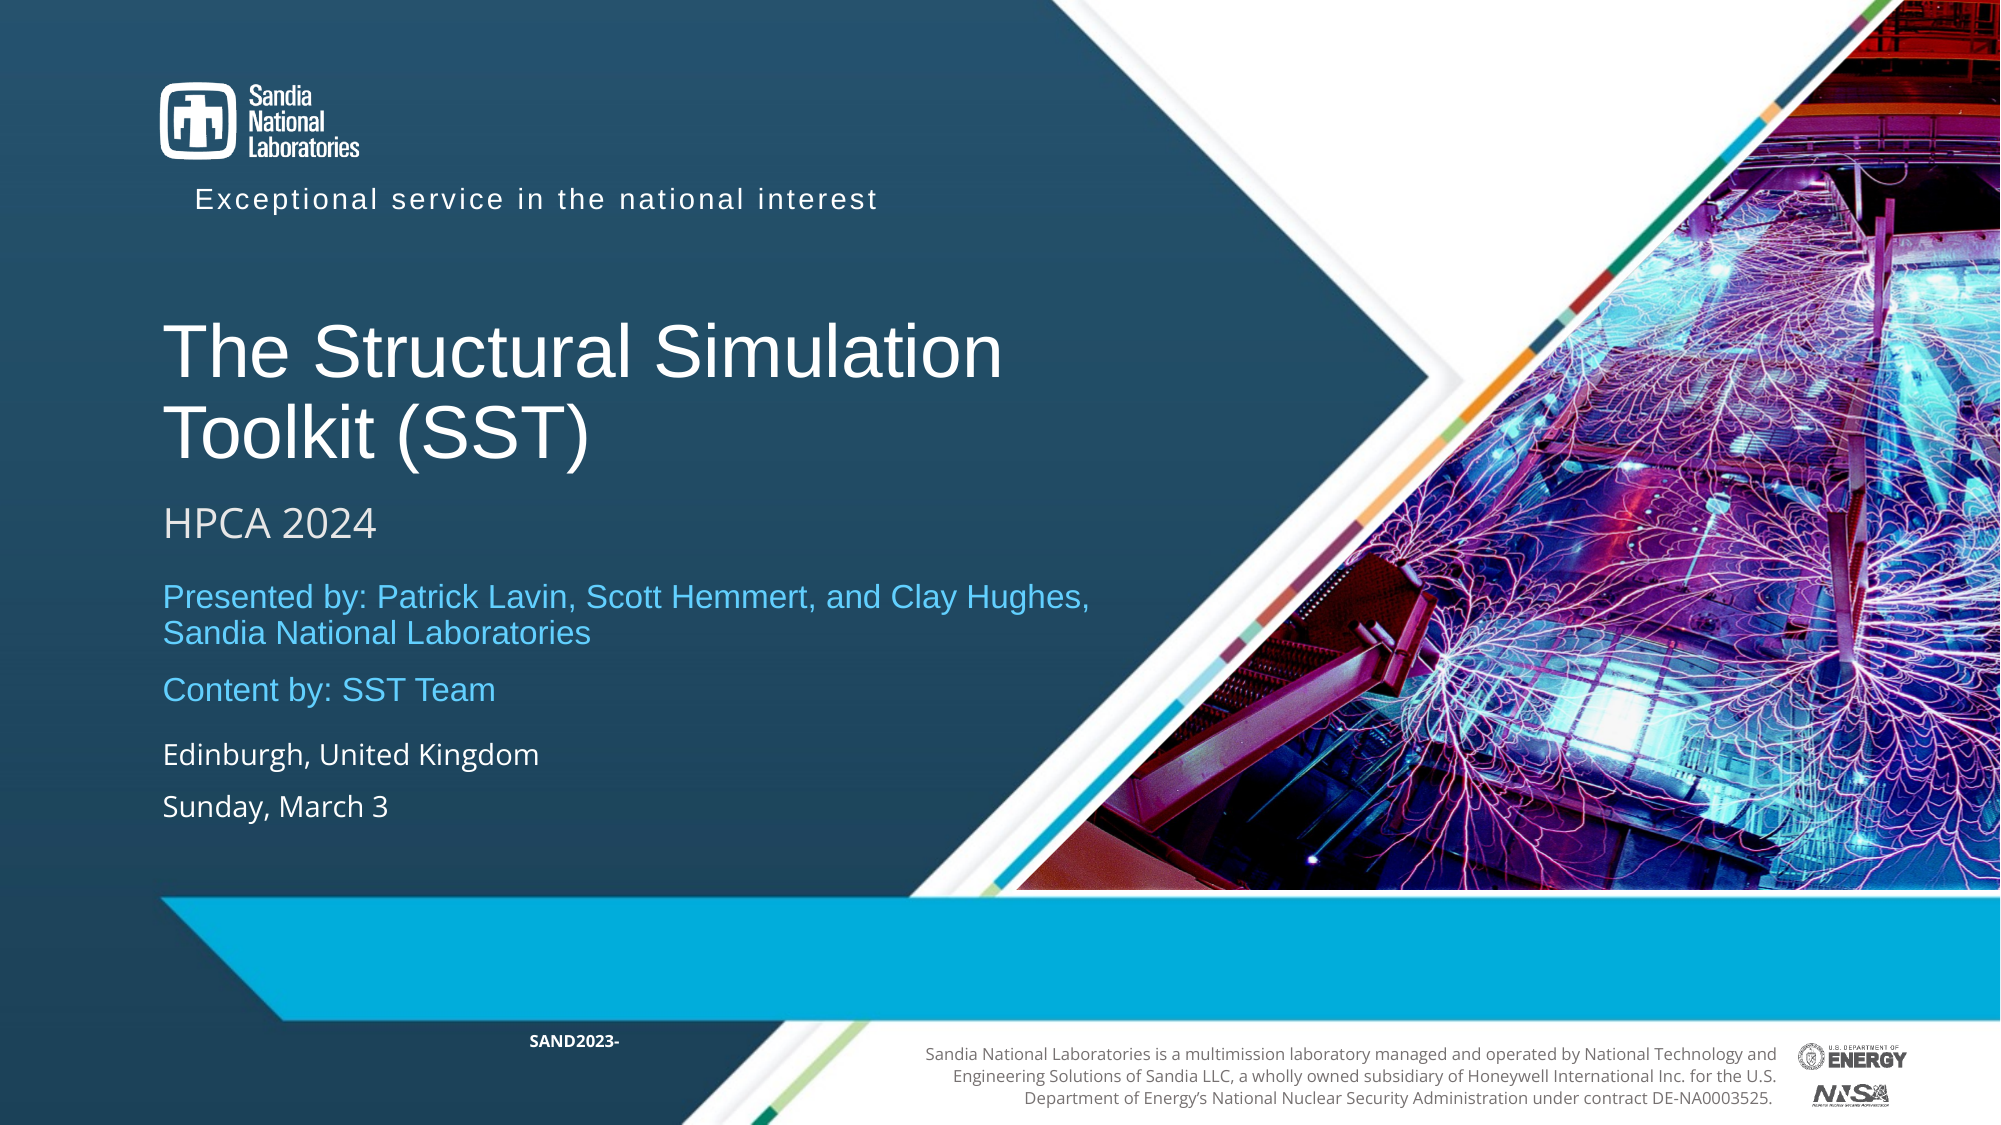

# The Structural Simulation Toolkit (SST)
HPCA 2024
Presented by: Patrick Lavin, Scott Hemmert, and Clay Hughes, Sandia National Laboratories
Content by: SST Team

Edinburgh, United Kingdom
Sunday, March 3
SAND2023-